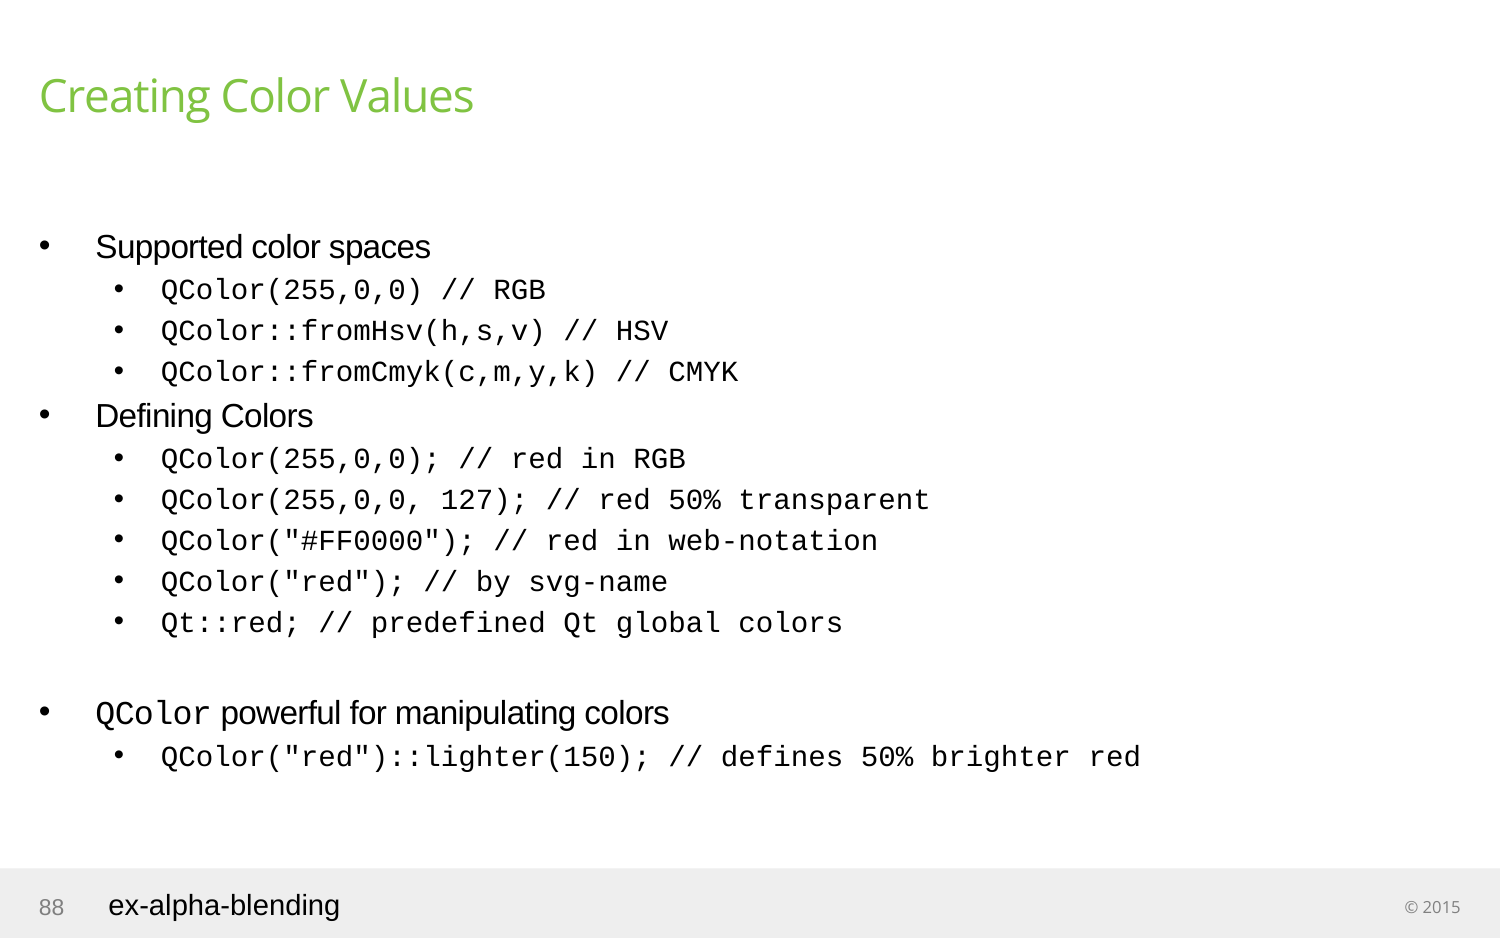

# Creating Color Values
Supported color spaces
QColor(255,0,0) // RGB
QColor::fromHsv(h,s,v) // HSV
QColor::fromCmyk(c,m,y,k) // CMYK
Defining Colors
QColor(255,0,0); // red in RGB
QColor(255,0,0, 127); // red 50% transparent
QColor("#FF0000"); // red in web-notation
QColor("red"); // by svg-name
Qt::red; // predefined Qt global colors

QColor powerful for manipulating colors
QColor("red")::lighter(150); // defines 50% brighter red
88
ex-alpha-blending
© 2015